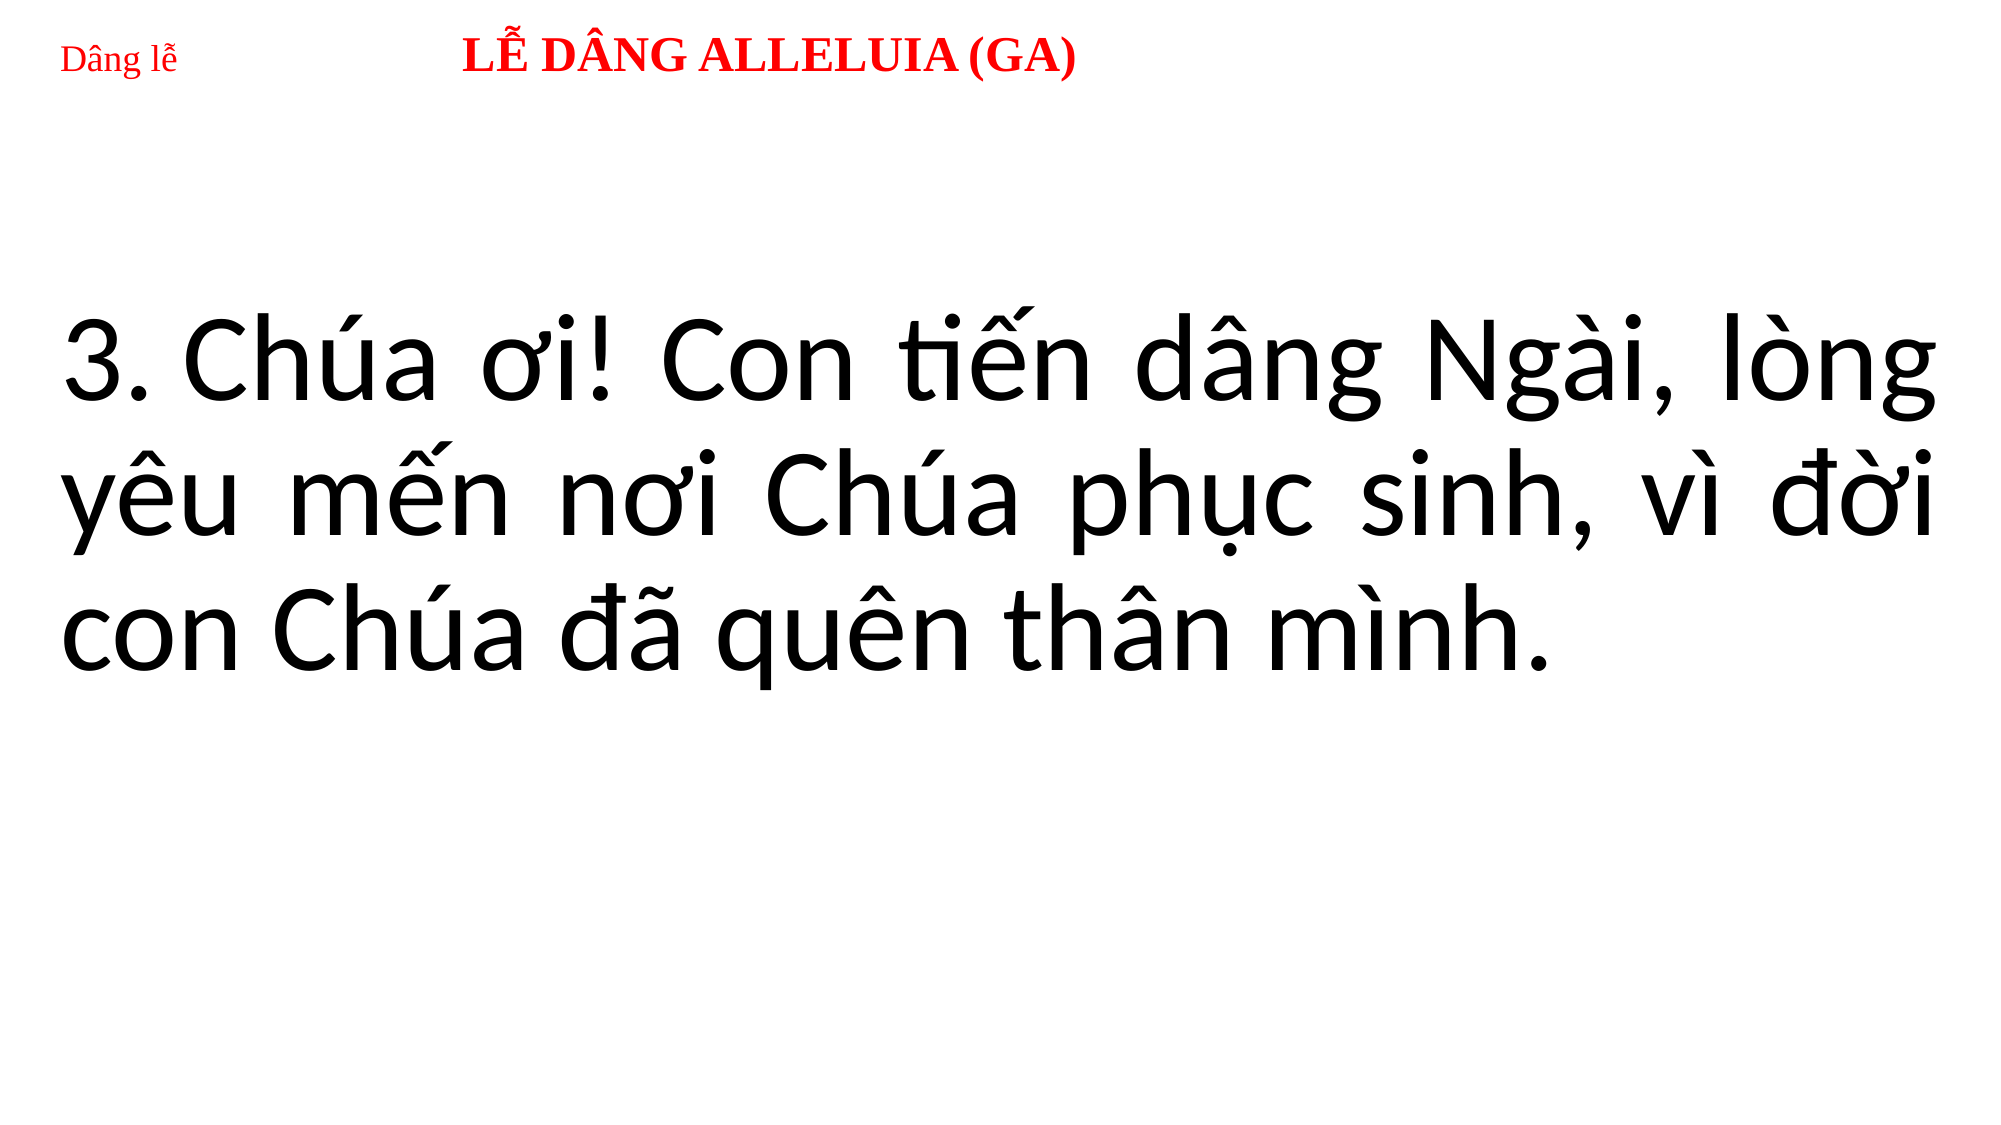

# Dâng lễ                              LỄ DÂNG ALLELUIA (GA)
3. Chúa ơi! Con tiến dâng Ngài, lòng yêu mến nơi Chúa phục sinh, vì đời con Chúa đã quên thân mình.